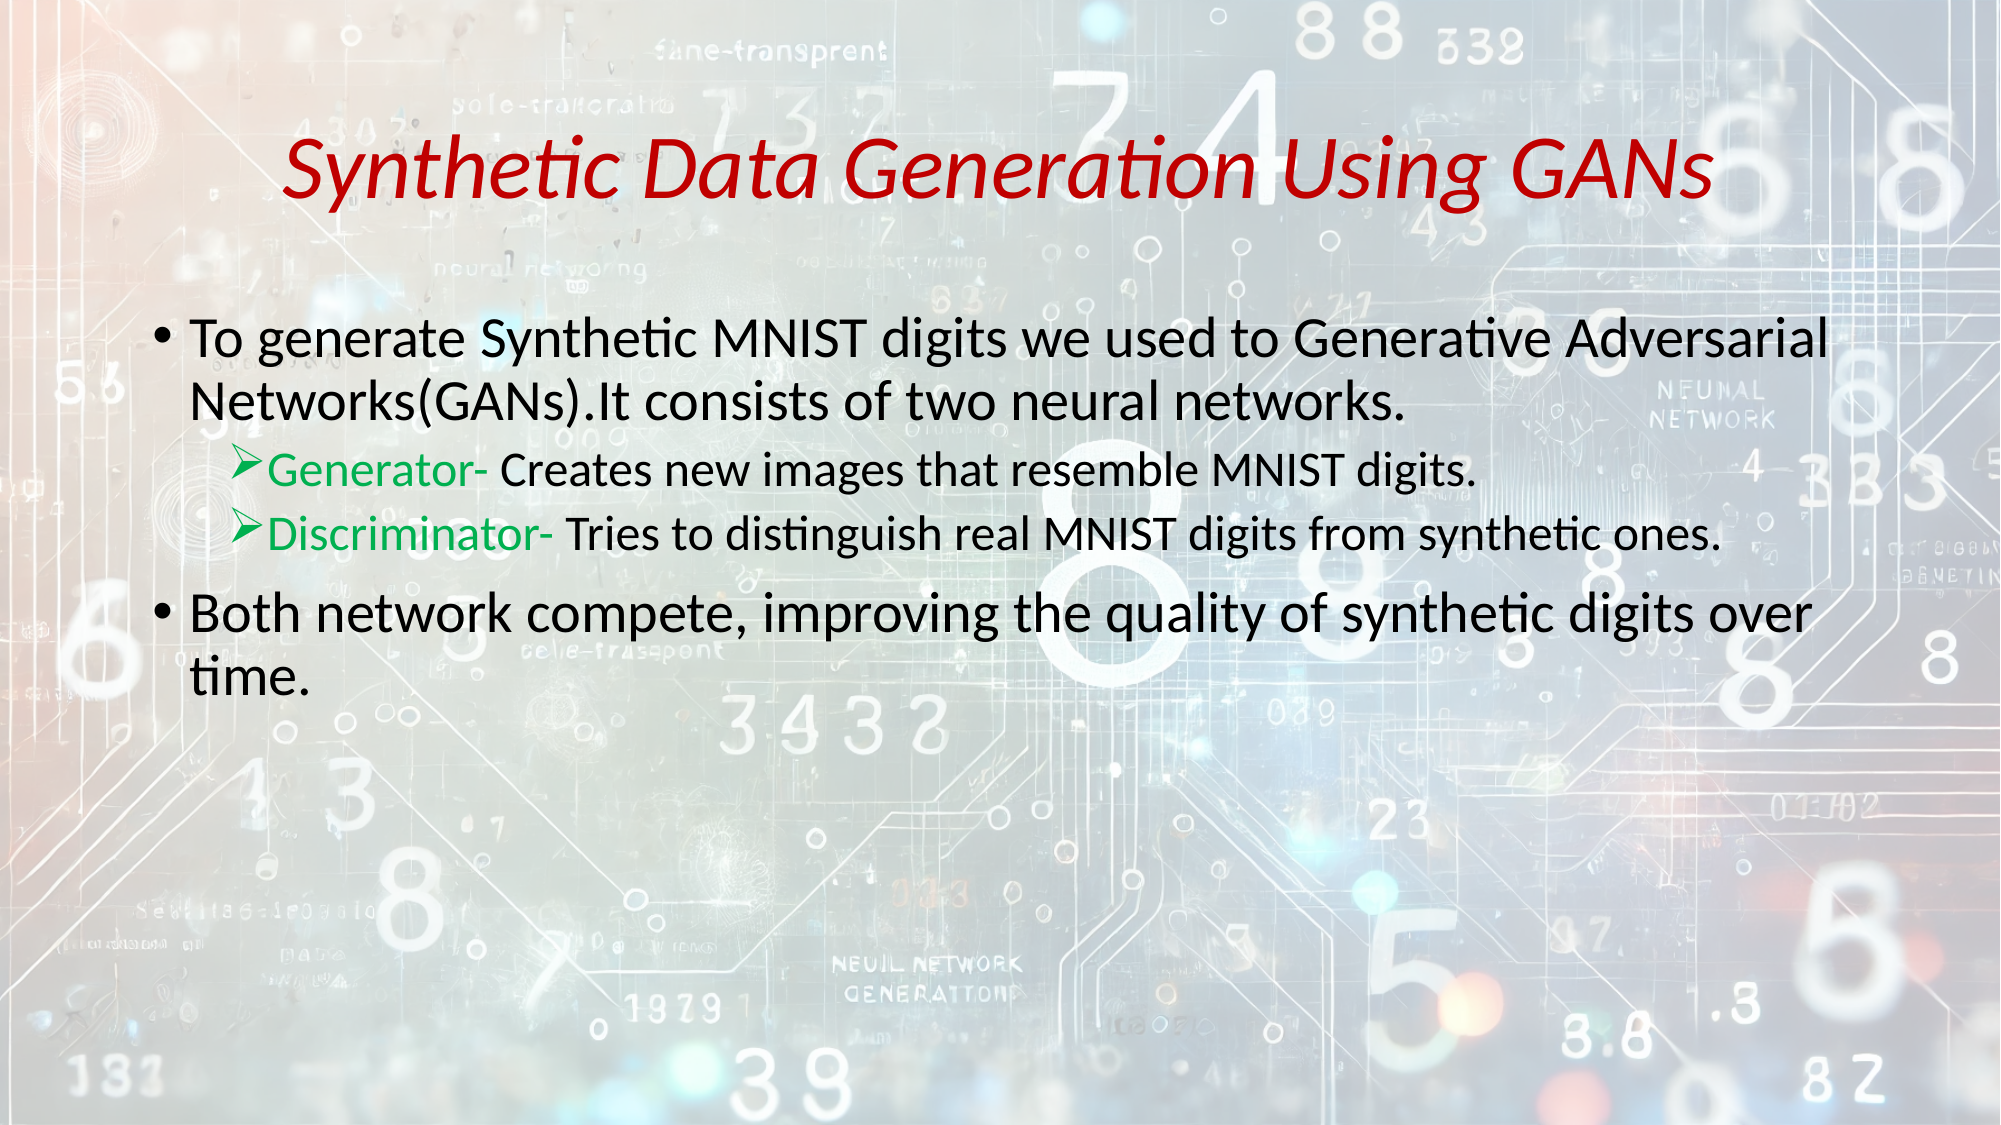

# Synthetic Data Generation Using GANs
To generate Synthetic MNIST digits we used to Generative Adversarial Networks(GANs).It consists of two neural networks.
Generator- Creates new images that resemble MNIST digits.
Discriminator- Tries to distinguish real MNIST digits from synthetic ones.
Both network compete, improving the quality of synthetic digits over time.